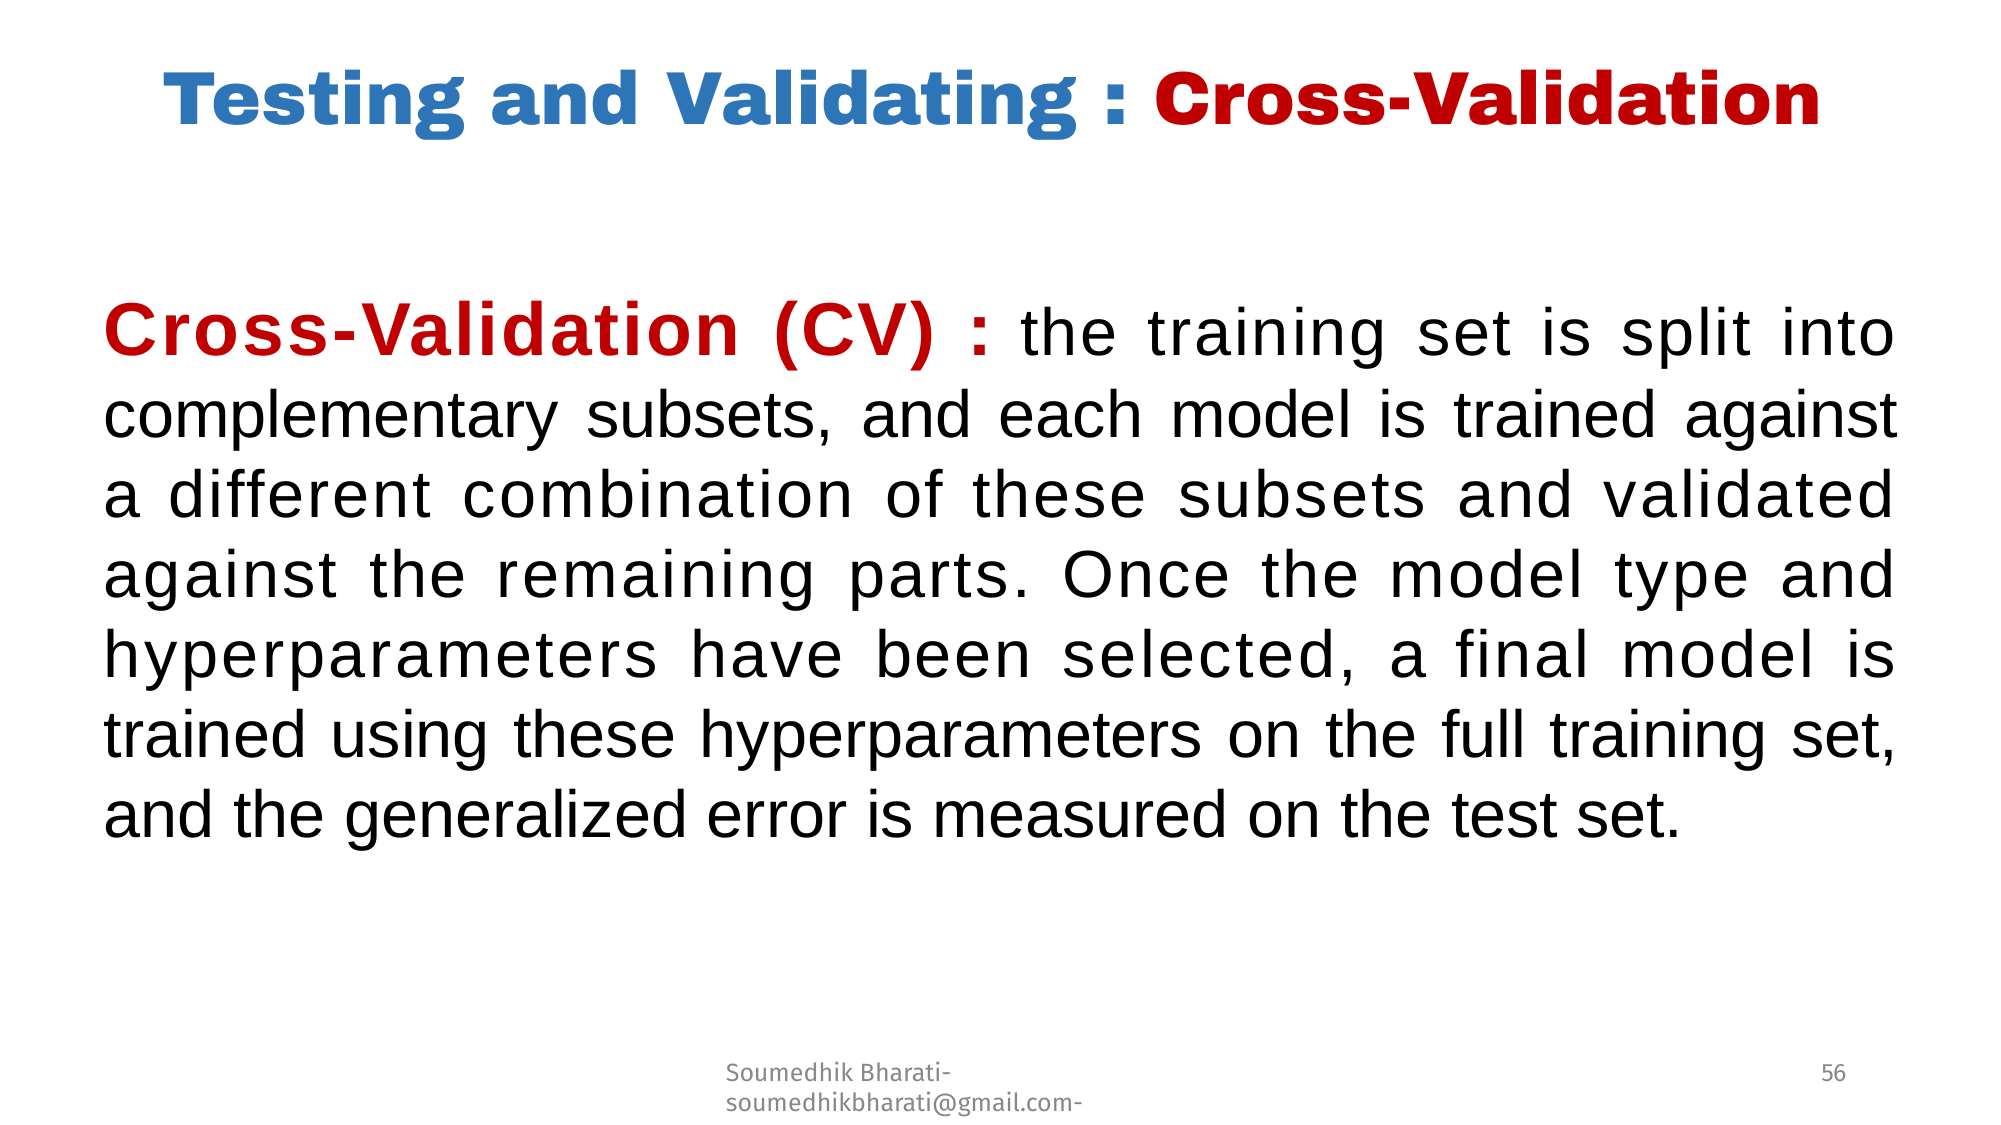

# Testing and Validating : Cross-Validation
Cross-Validation (CV) : the training set is split into complementary subsets, and each model is trained against a different combination of these subsets and validated against the remaining parts. Once the model type and hyperparameters have been selected, a final model is trained using these hyperparameters on the full training set, and the generalized error is measured on the test set.
Soumedhik Bharati- soumedhikbharati@gmail.com-
56